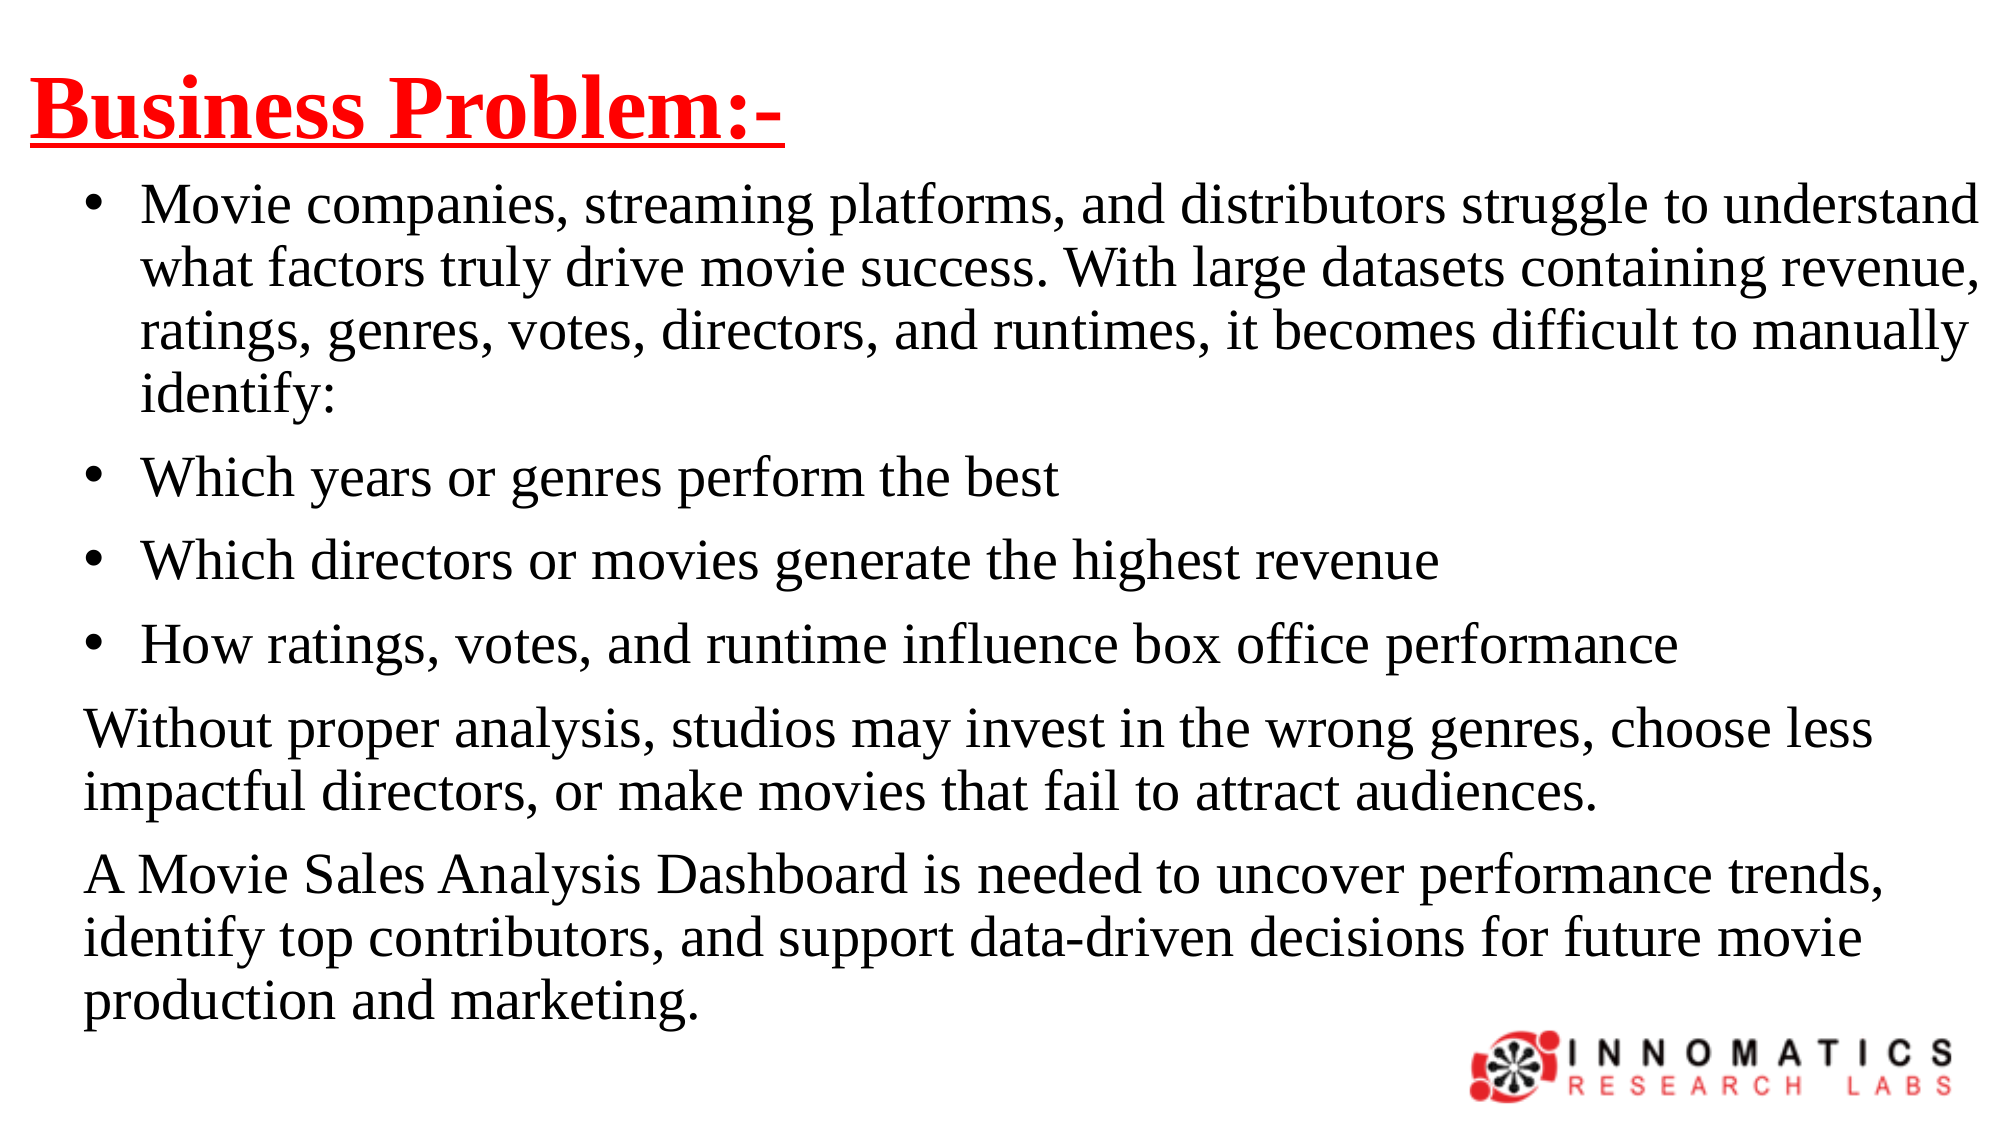

# Business Problem:-
Movie companies, streaming platforms, and distributors struggle to understand what factors truly drive movie success. With large datasets containing revenue, ratings, genres, votes, directors, and runtimes, it becomes difficult to manually identify:
Which years or genres perform the best
Which directors or movies generate the highest revenue
How ratings, votes, and runtime influence box office performance
Without proper analysis, studios may invest in the wrong genres, choose less impactful directors, or make movies that fail to attract audiences.
A Movie Sales Analysis Dashboard is needed to uncover performance trends, identify top contributors, and support data-driven decisions for future movie production and marketing.